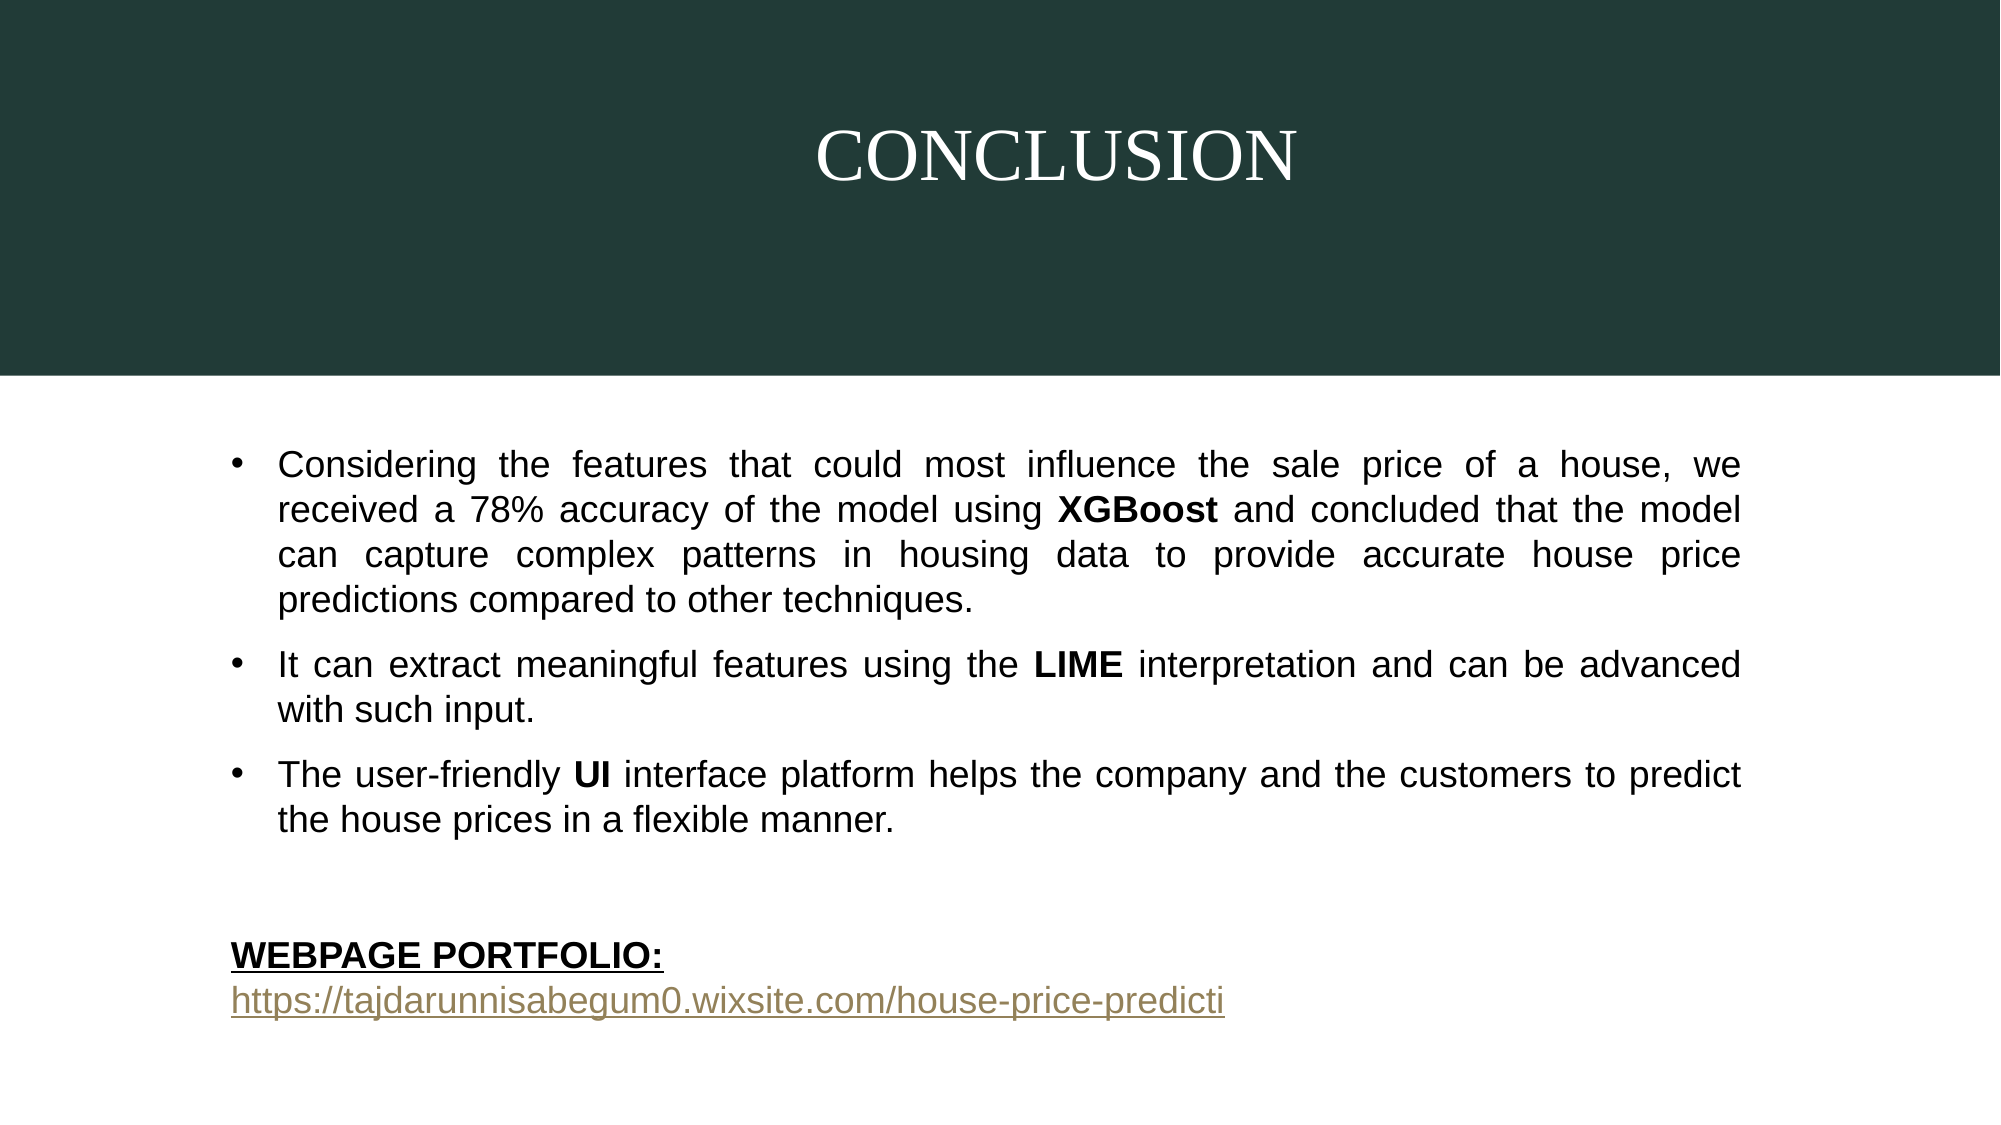

CONCLUSION
Considering the features that could most influence the sale price of a house, we received a 78% accuracy of the model using XGBoost and concluded that the model can capture complex patterns in housing data to provide accurate house price predictions compared to other techniques.

It can extract meaningful features using the LIME interpretation and can be advanced with such input.

The user-friendly UI interface platform helps the company and the customers to predict the house prices in a flexible manner.
WEBPAGE PORTFOLIO:
https://tajdarunnisabegum0.wixsite.com/house-price-predicti